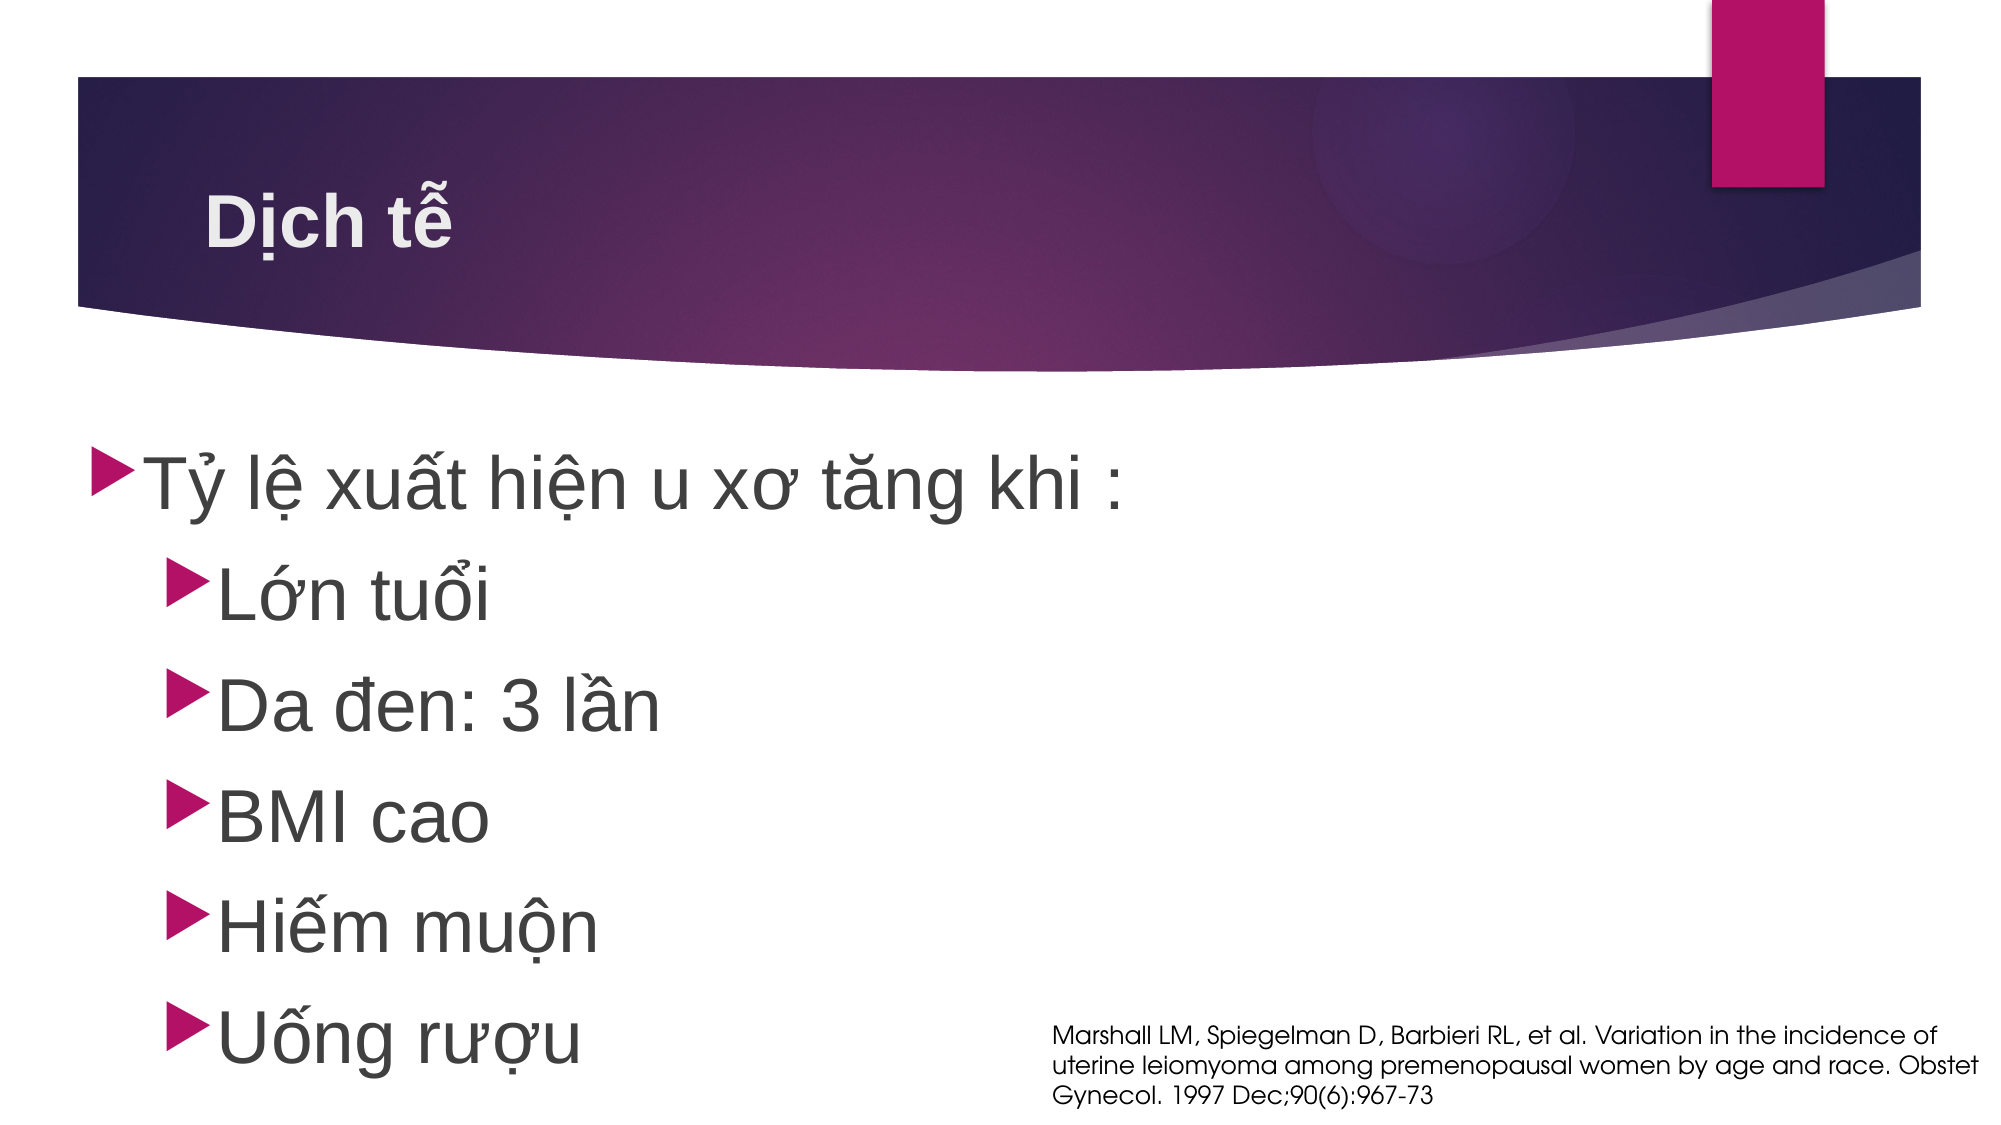

# Dịch tễ
Tỷ lệ xuất hiện u xơ tăng khi :
Lớn tuổi
Da đen: 3 lần
BMI cao
Hiếm muộn
Uống rượu
Marshall LM, Spiegelman D, Barbieri RL, et al. Variation in the incidence of uterine leiomyoma among premenopausal women by age and race. Obstet Gynecol. 1997 Dec;90(6):967-73